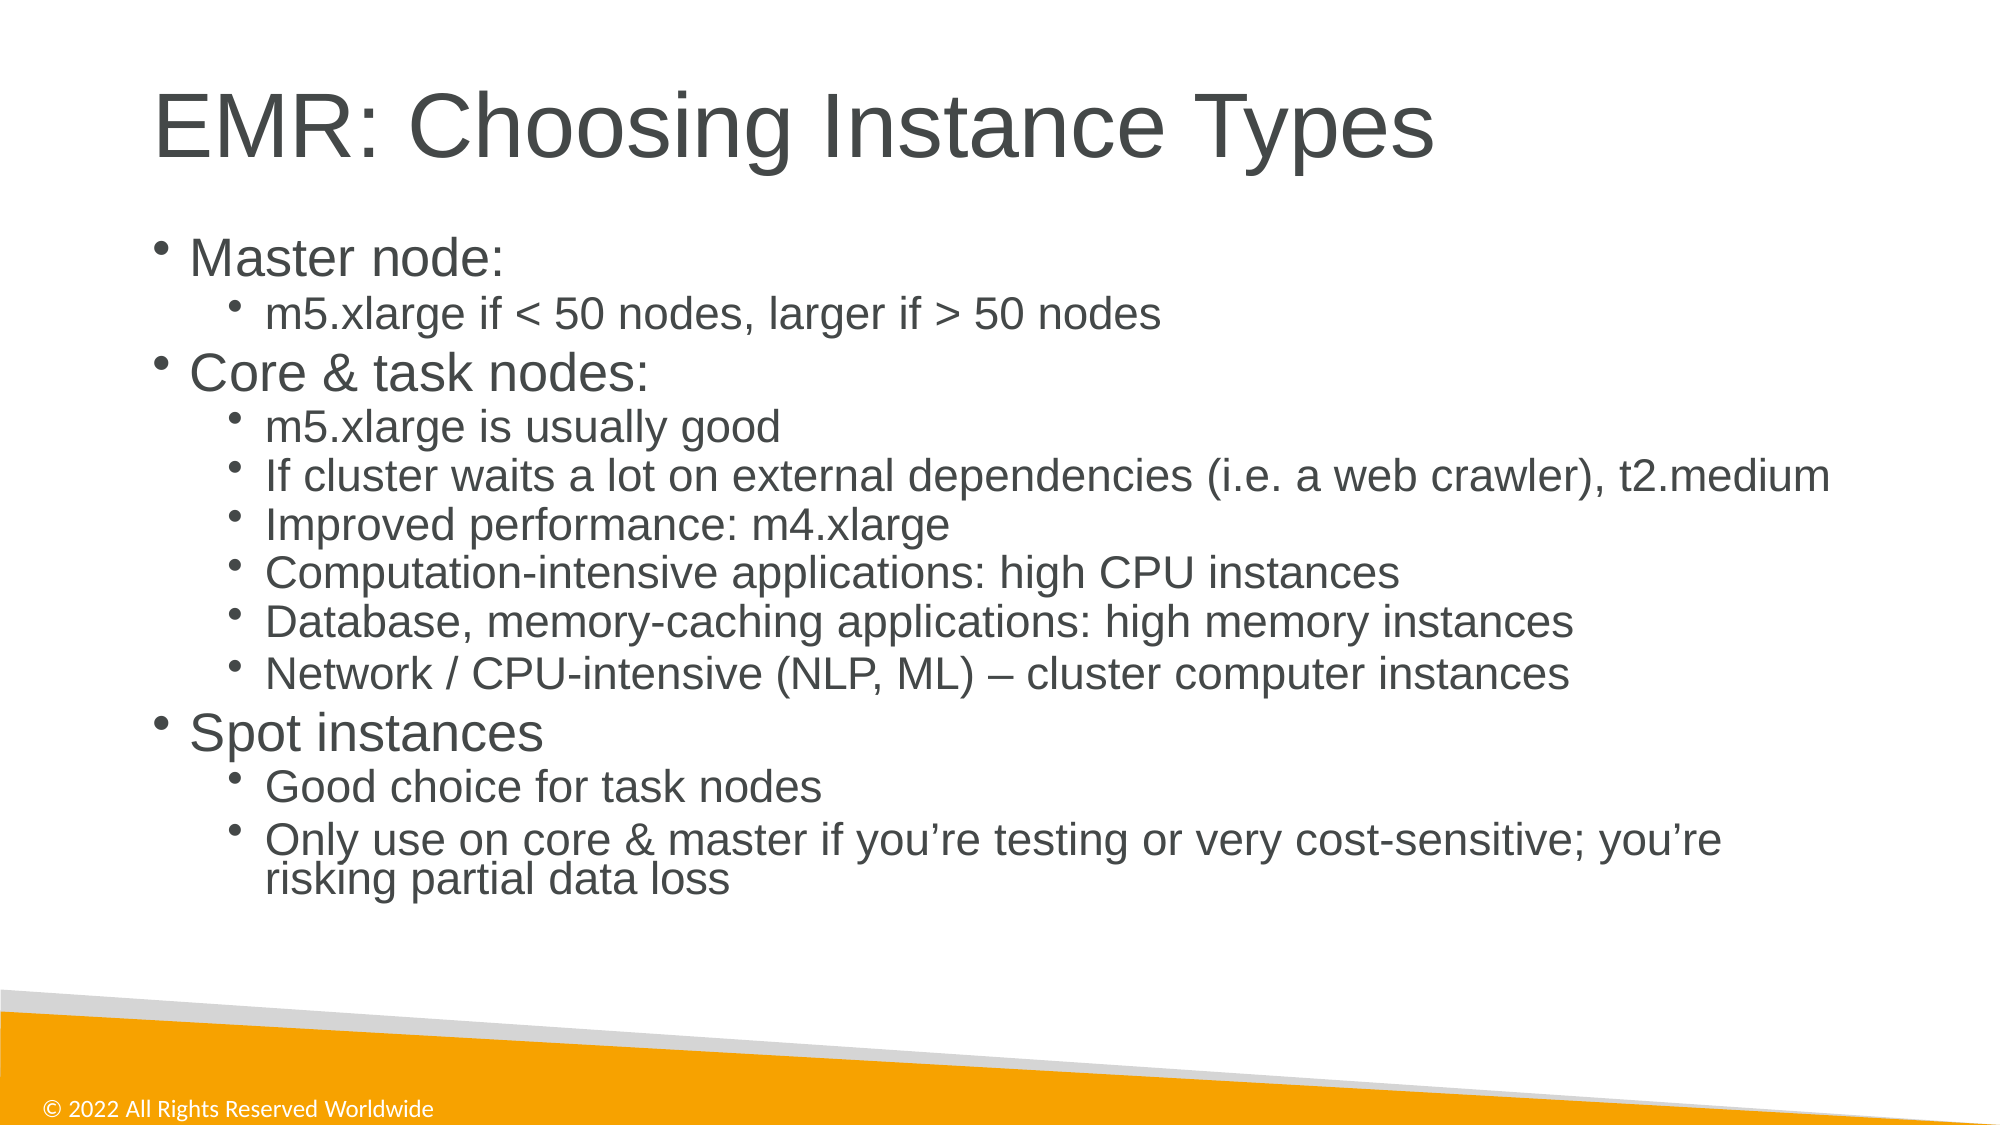

# EMR: Choosing Instance Types
Master node:
m5.xlarge if < 50 nodes, larger if > 50 nodes
Core & task nodes:
m5.xlarge is usually good
If cluster waits a lot on external dependencies (i.e. a web crawler), t2.medium
Improved performance: m4.xlarge
Computation-intensive applications: high CPU instances
Database, memory-caching applications: high memory instances
Network / CPU-intensive (NLP, ML) – cluster computer instances
Spot instances
Good choice for task nodes
Only use on core & master if you’re testing or very cost-sensitive; you’re risking partial data loss
© 2022 All Rights Reserved Worldwide